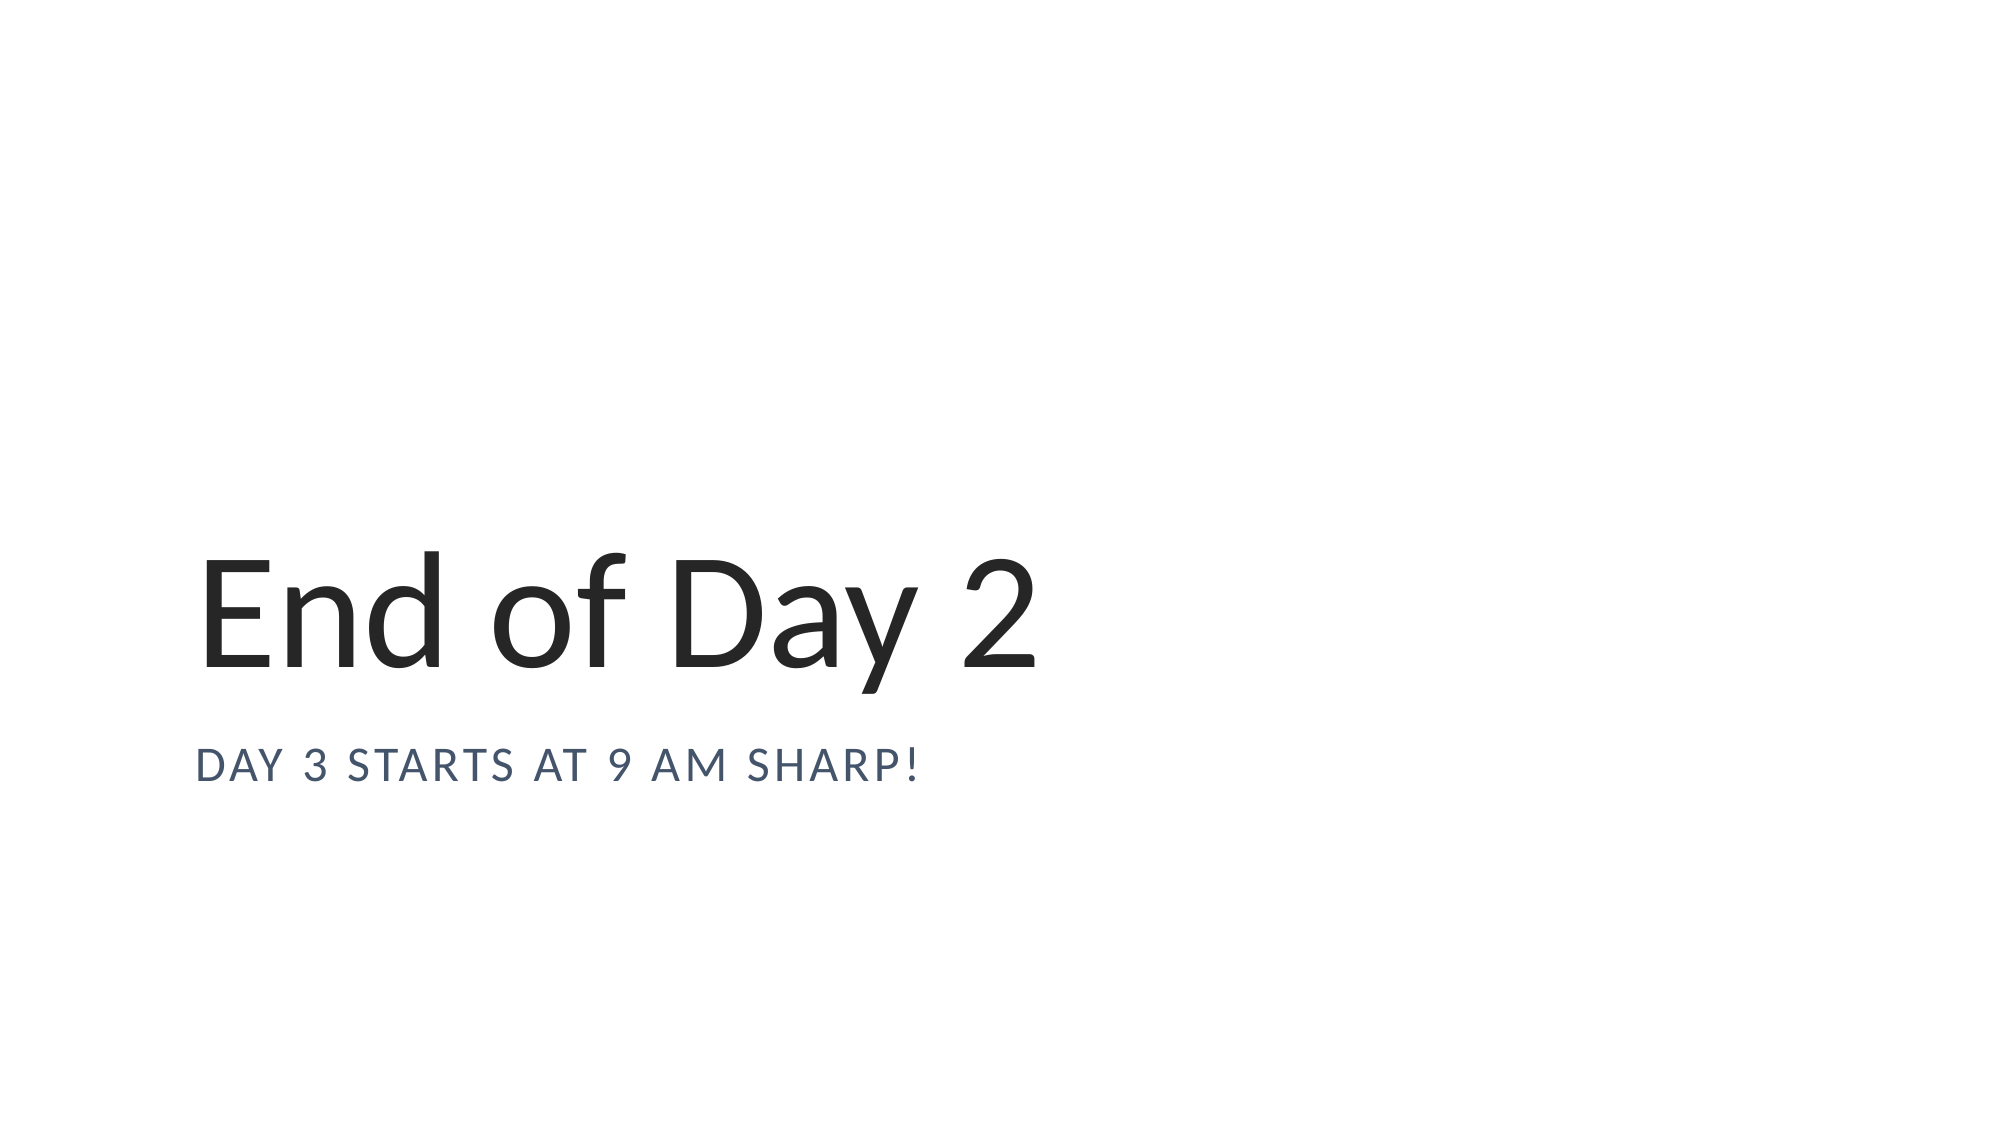

# End of Day 2
Day 3 starts at 9 am sharp!